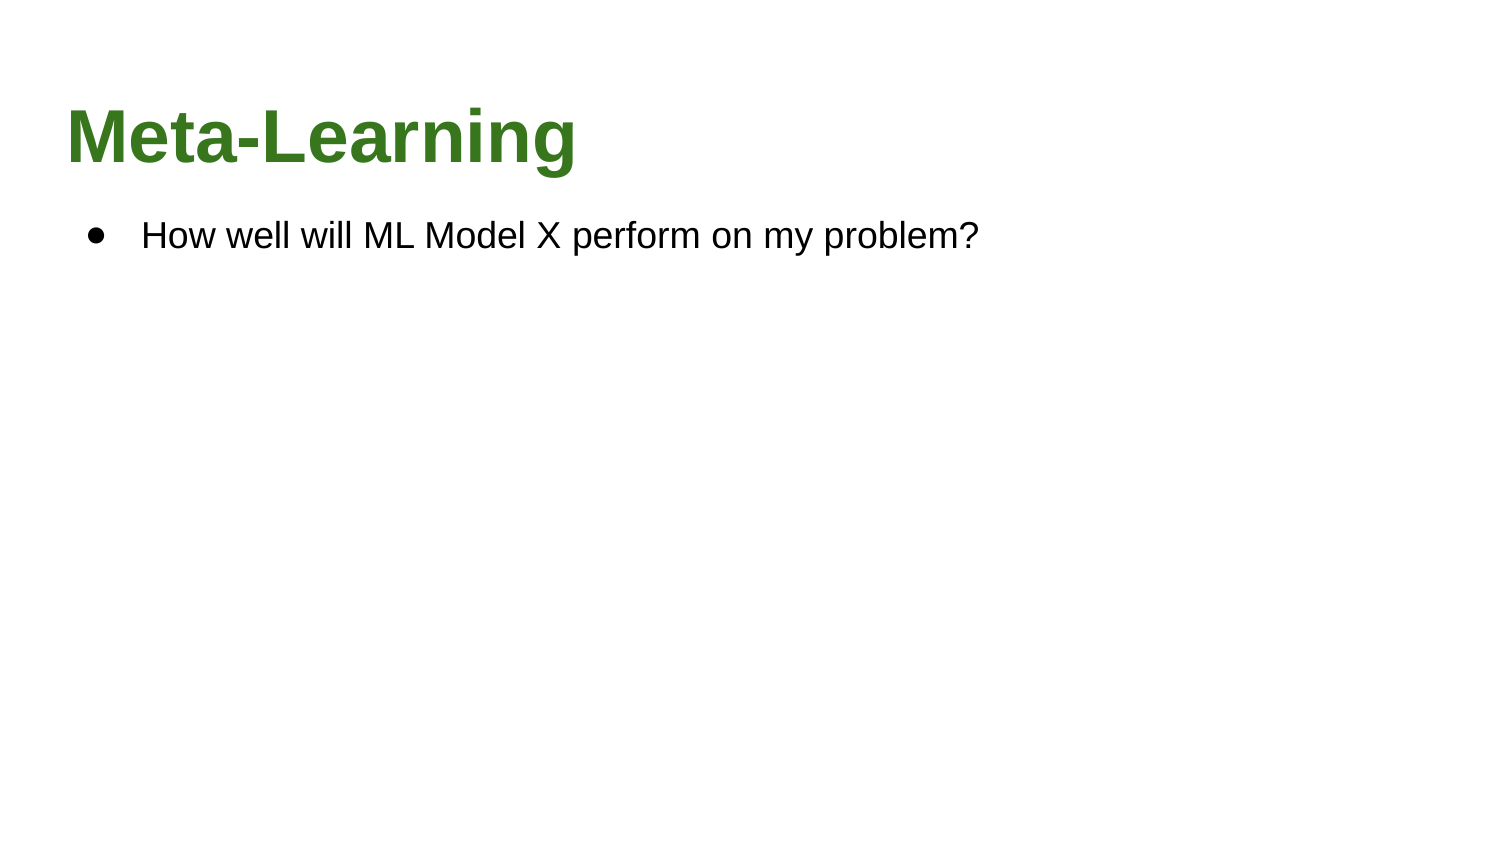

# Meta-Learning
How well will ML Model X perform on my problem?